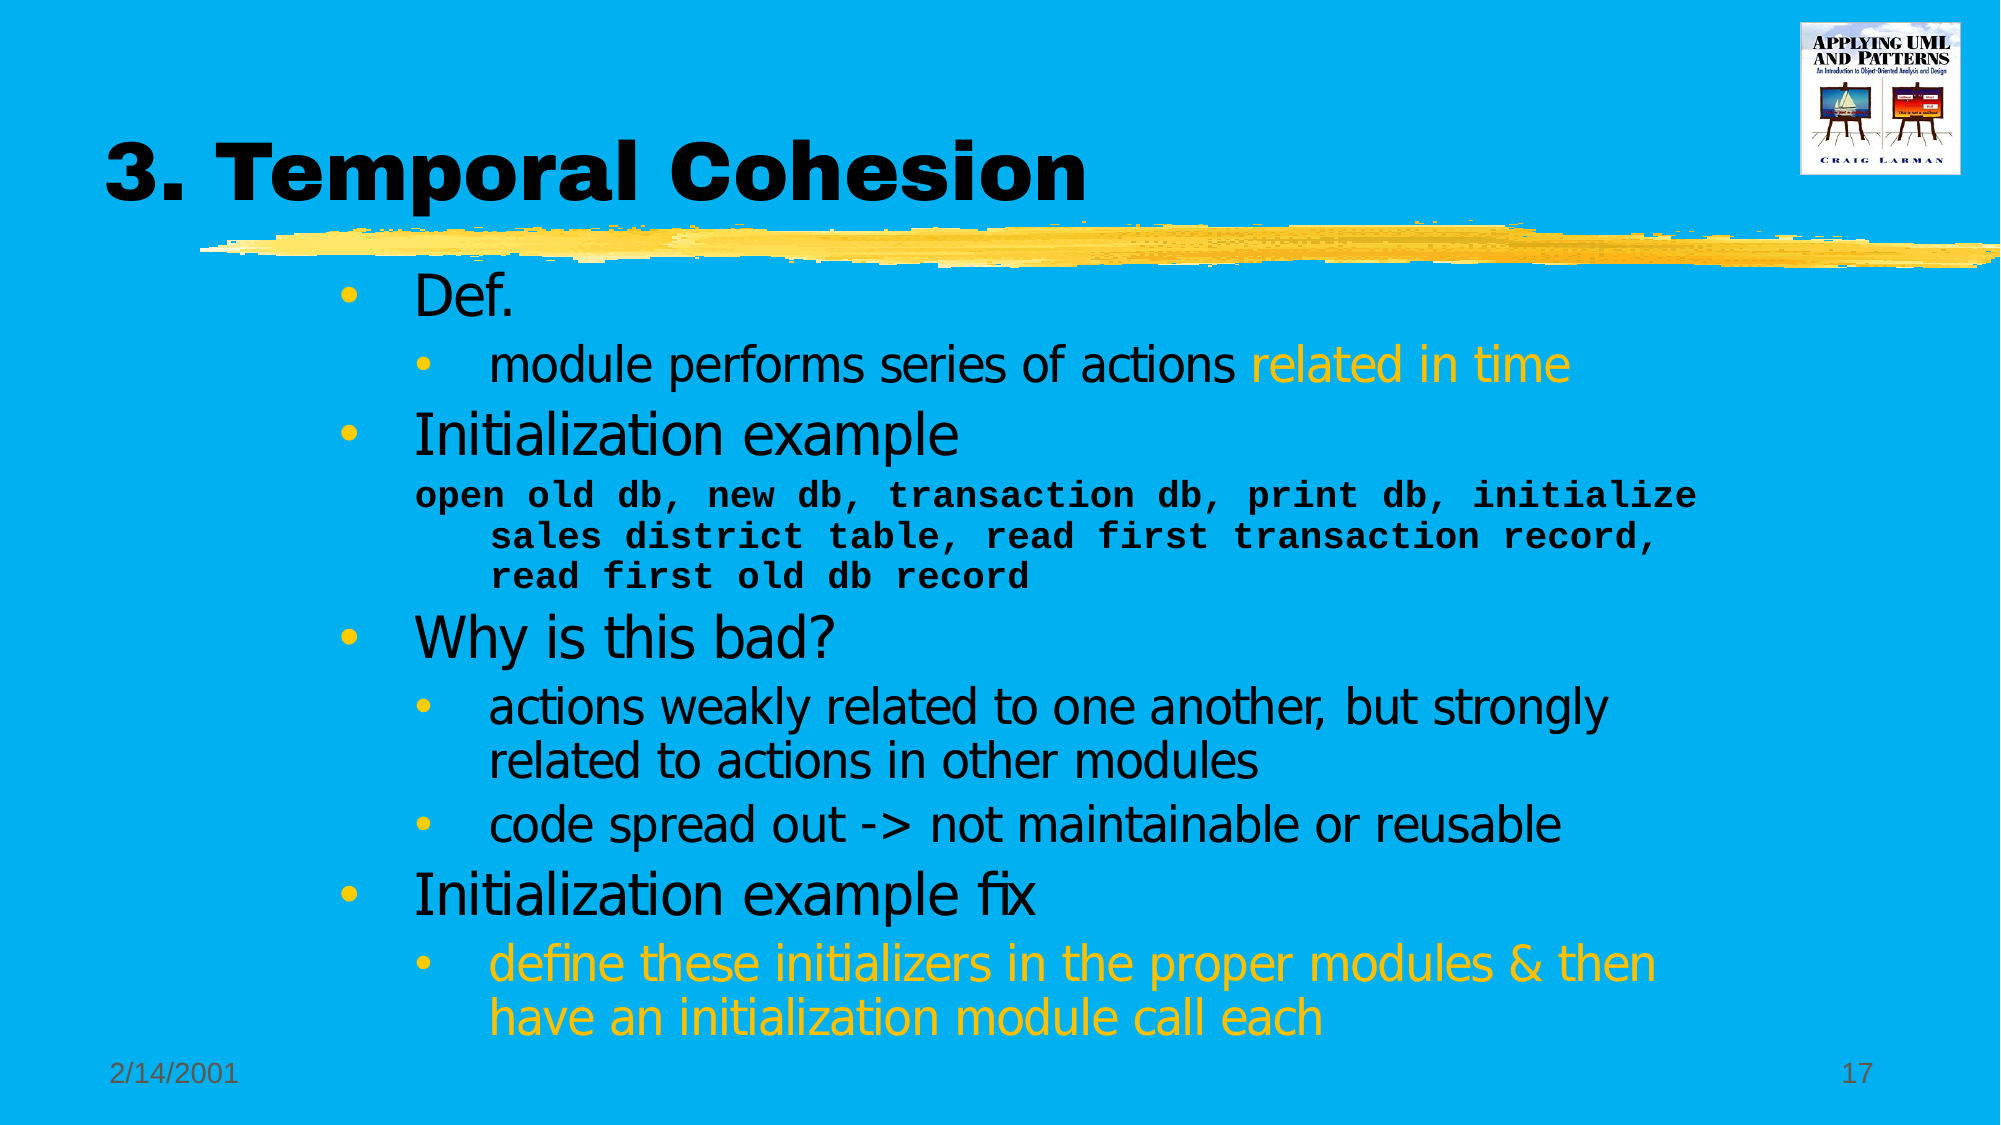

# 3. Temporal Cohesion

Def.
module performs series of actions related in time
Initialization example
open old db, new db, transaction db, print db, initialize sales district table, read first transaction record, read first old db record
Why is this bad?
actions weakly related to one another, but strongly related to actions in other modules
code spread out -> not maintainable or reusable
Initialization example fix
define these initializers in the proper modules & then have an initialization module call each

2/14/2001
17